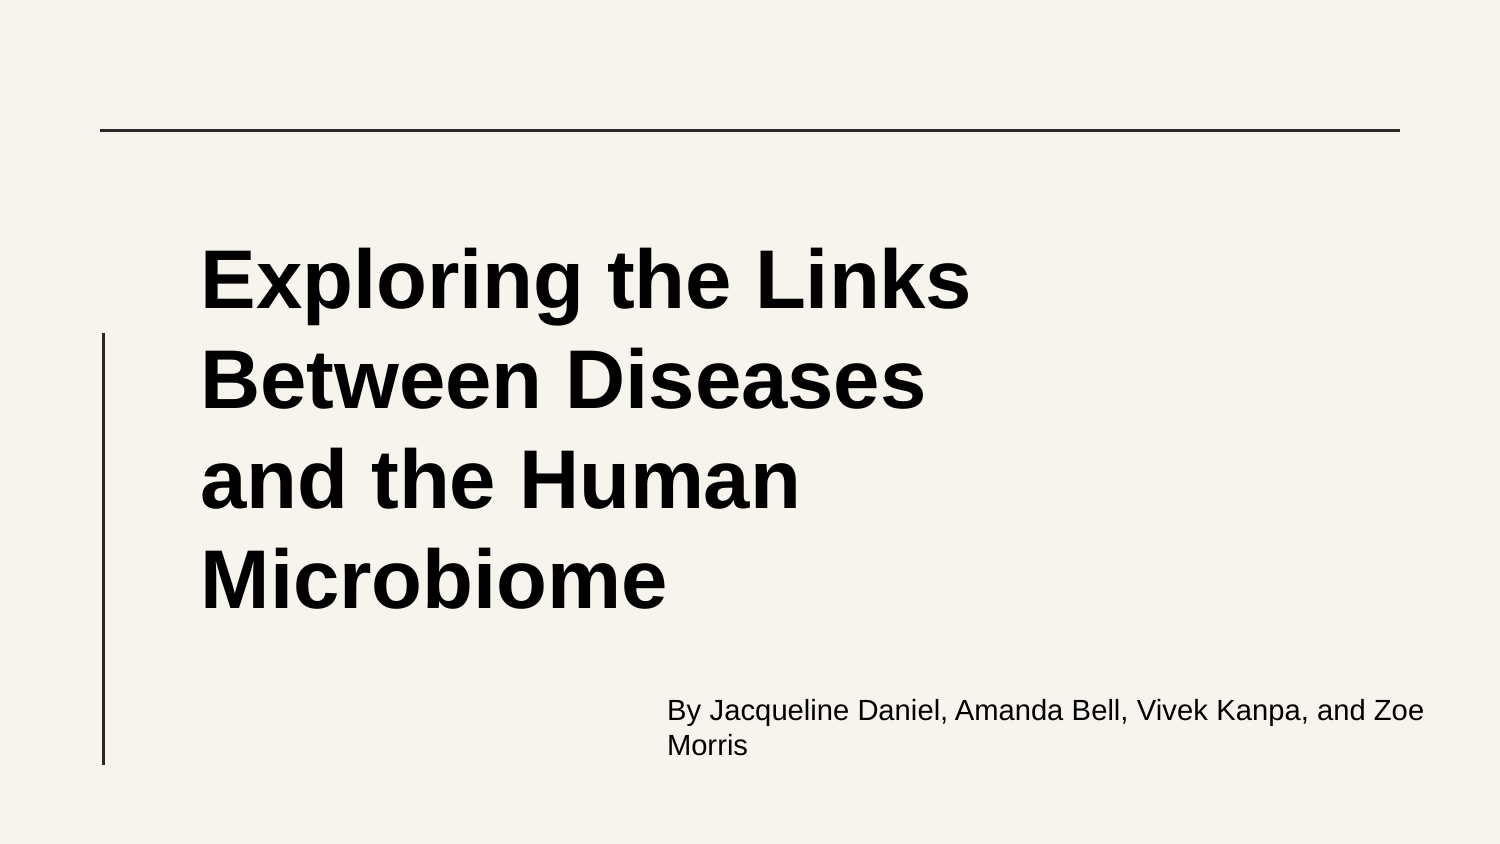

# Exploring the Links Between Diseases and the Human Microbiome
By Jacqueline Daniel, Amanda Bell, Vivek Kanpa, and Zoe Morris